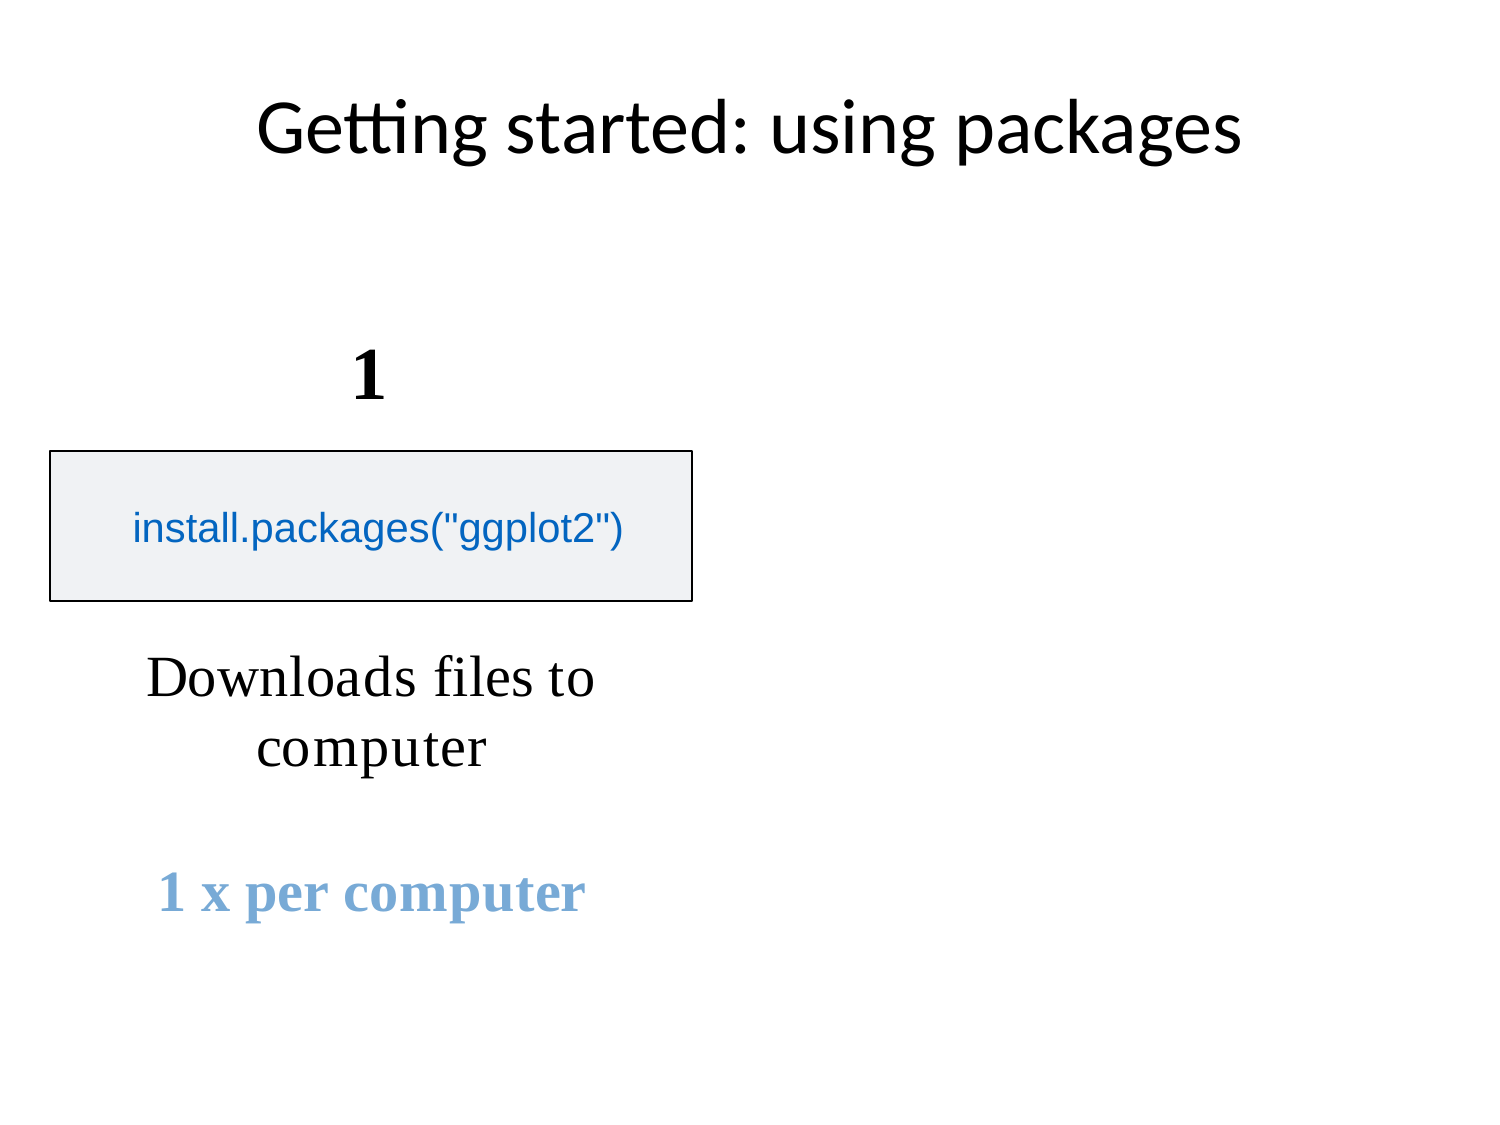

# Getting started: using packages
1

install.packages("ggplot2")

Downloads files to computer

1 x per computer